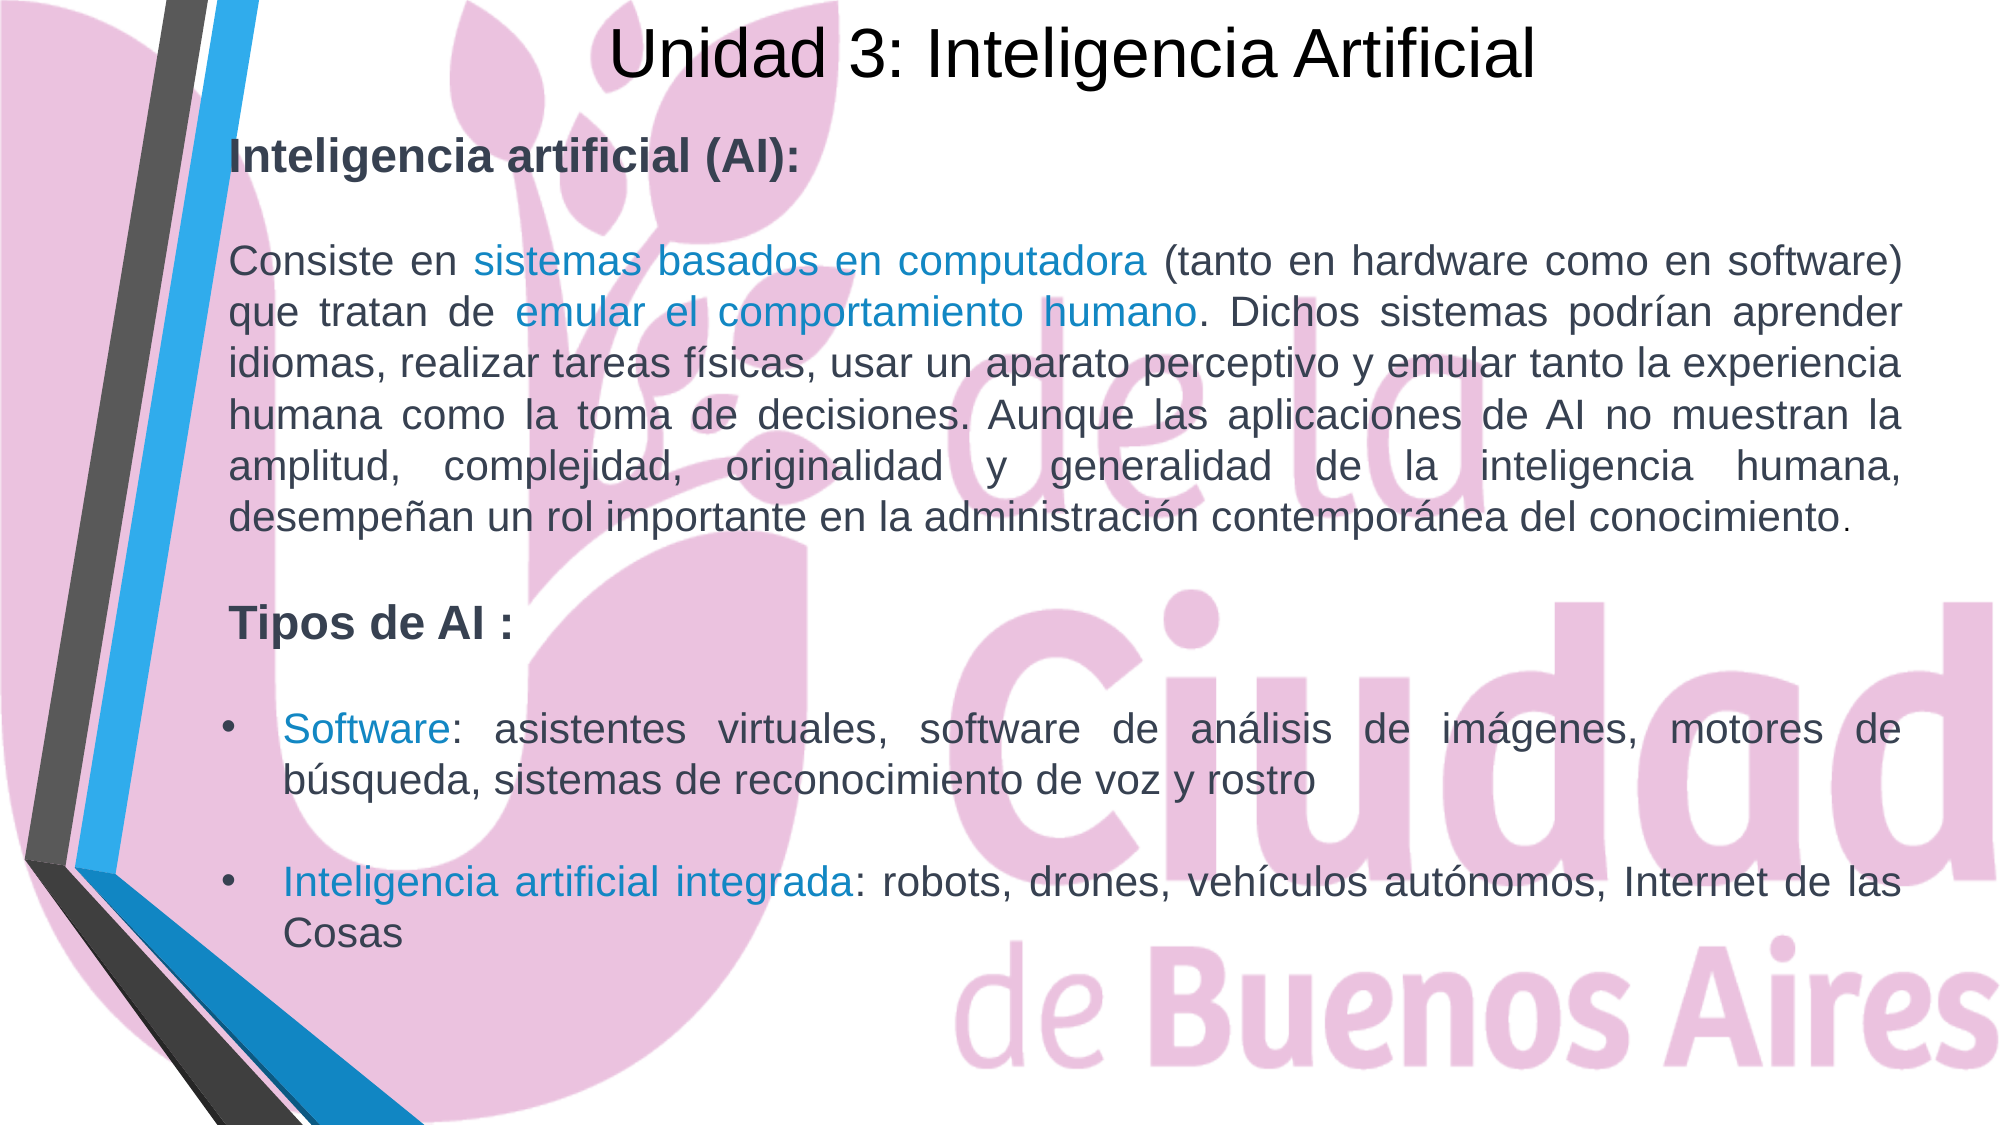

# Unidad 3: Inteligencia Artificial
Inteligencia artificial (AI):

Consiste en sistemas basados en computadora (tanto en hardware como en software) que tratan de emular el comportamiento humano. Dichos sistemas podrían aprender idiomas, realizar tareas físicas, usar un aparato perceptivo y emular tanto la experiencia humana como la toma de decisiones. Aunque las aplicaciones de AI no muestran la amplitud, complejidad, originalidad y generalidad de la inteligencia humana, desempeñan un rol importante en la administración contemporánea del conocimiento.

Tipos de AI :

Software: asistentes virtuales, software de análisis de imágenes, motores de búsqueda, sistemas de reconocimiento de voz y rostro

Inteligencia artificial integrada: robots, drones, vehículos autónomos, Internet de las Cosas